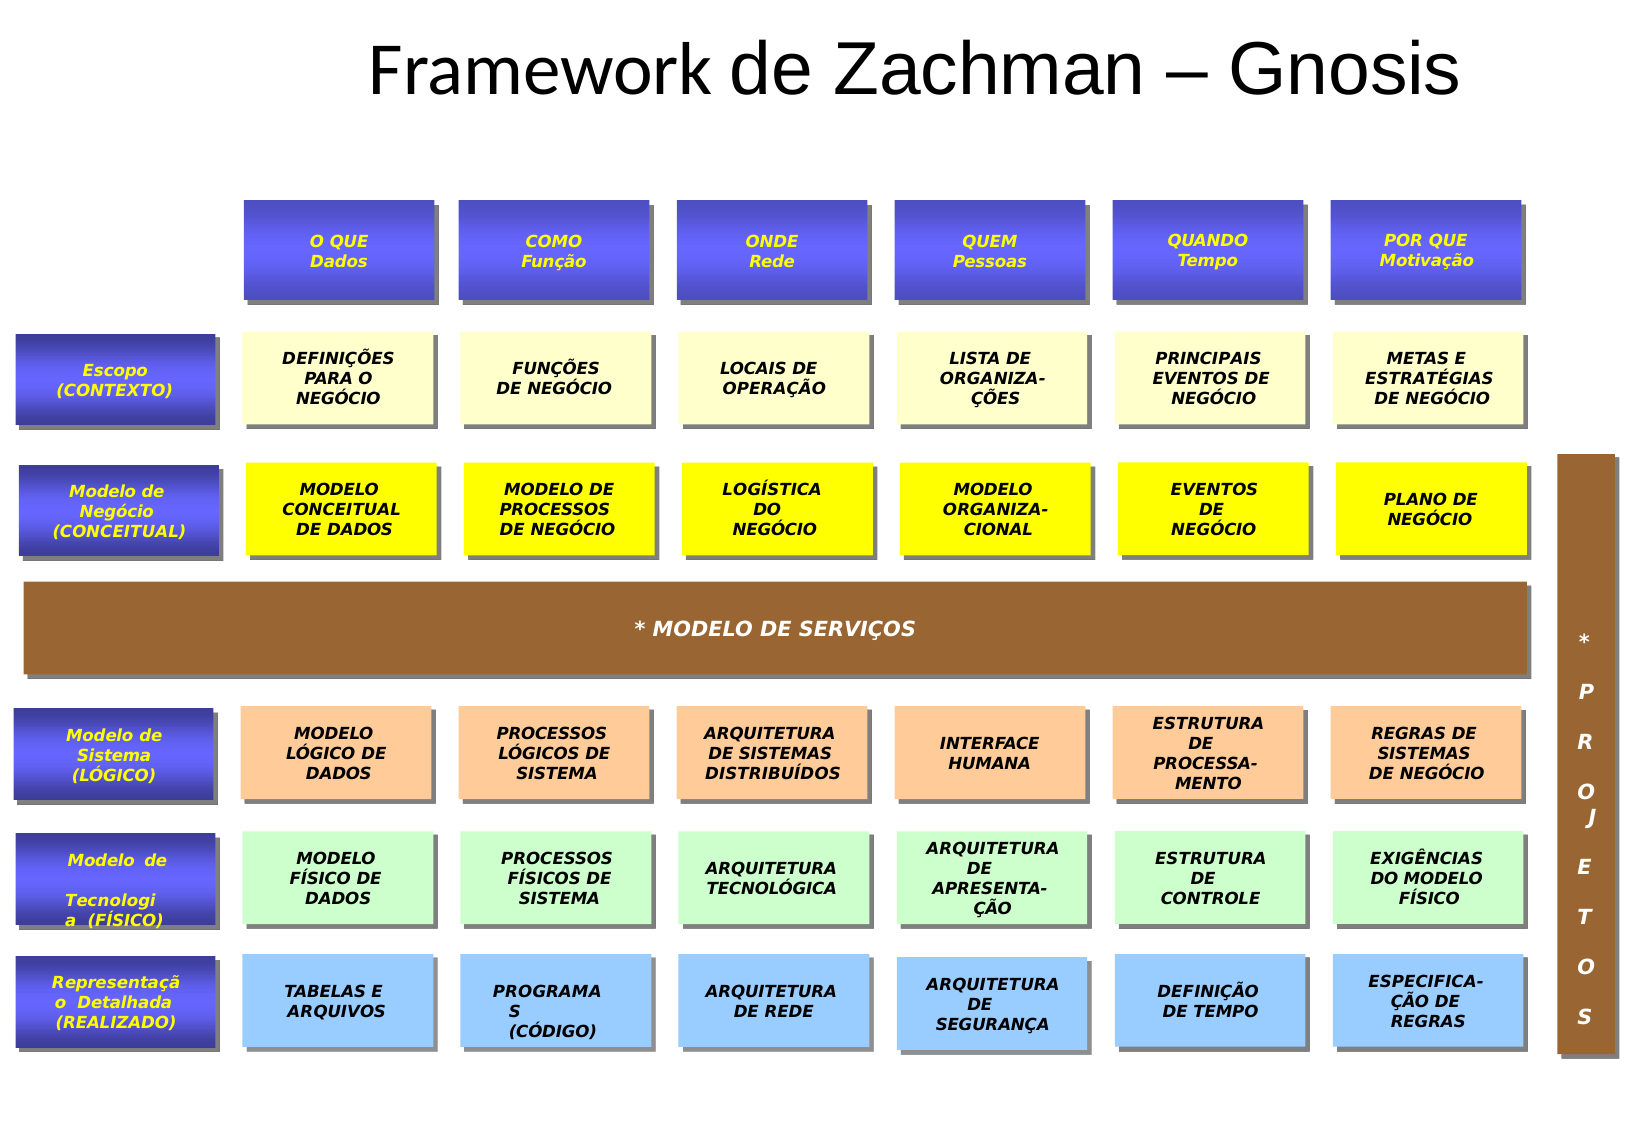

# Framework de Zachman – Gnosis

QUANDO
Tempo
POR QUE
Motivação
O QUE
Dados
COMO
Função
ONDE
Rede
QUEM
Pessoas

DEFINIÇÕES  PARA O  NEGÓCIO
METAS E  ESTRATÉGIAS  DE NEGÓCIO
LISTA DE  ORGANIZA-  ÇÕES
PRINCIPAIS  EVENTOS DE  NEGÓCIO

LOCAIS DE  OPERAÇÃO
FUNÇÕES  DE NEGÓCIO

Escopo  (CONTEXTO)

EVENTOS  DE   NEGÓCIO
MODELO  CONCEITUAL  DE DADOS
MODELO  ORGANIZA-  CIONAL
MODELO DE  PROCESSOS  DE NEGÓCIO
LOGÍSTICA  DO    NEGÓCIO

Modelo de  Negócio  (CONCEITUAL)

PLANO DE
NEGÓCIO

* MODELO DE SERVIÇOS

*

P  R  O  J  E  T  O  S

ESTRUTURA  DE     PROCESSA-  MENTO

REGRAS DE  SISTEMAS  DE NEGÓCIO
MODELO  LÓGICO DE  DADOS
PROCESSOS  LÓGICOS DE  SISTEMA
ARQUITETURA  DE SISTEMAS  DISTRIBUÍDOS

Modelo de  Sistema  (LÓGICO)

INTERFACE
HUMANA

ARQUITETURA  DE       APRESENTA-  ÇÃO

ESTRUTURA  DE     CONTROLE
EXIGÊNCIAS  DO MODELO  FÍSICO
MODELO  FÍSICO DE  DADOS
PROCESSOS  FÍSICOS DE  SISTEMA

Modelo de  Tecnologia  (FÍSICO)

ARQUITETURA
TECNOLÓGICA

ESPECIFICA-  ÇÃO DE  REGRAS

Representação  Detalhada  (REALIZADO)

ARQUITETURA  DE       SEGURANÇA

DEFINIÇÃO  DE TEMPO
TABELAS E  ARQUIVOS
PROGRAMAS  (CÓDIGO)
ARQUITETURA  DE REDE